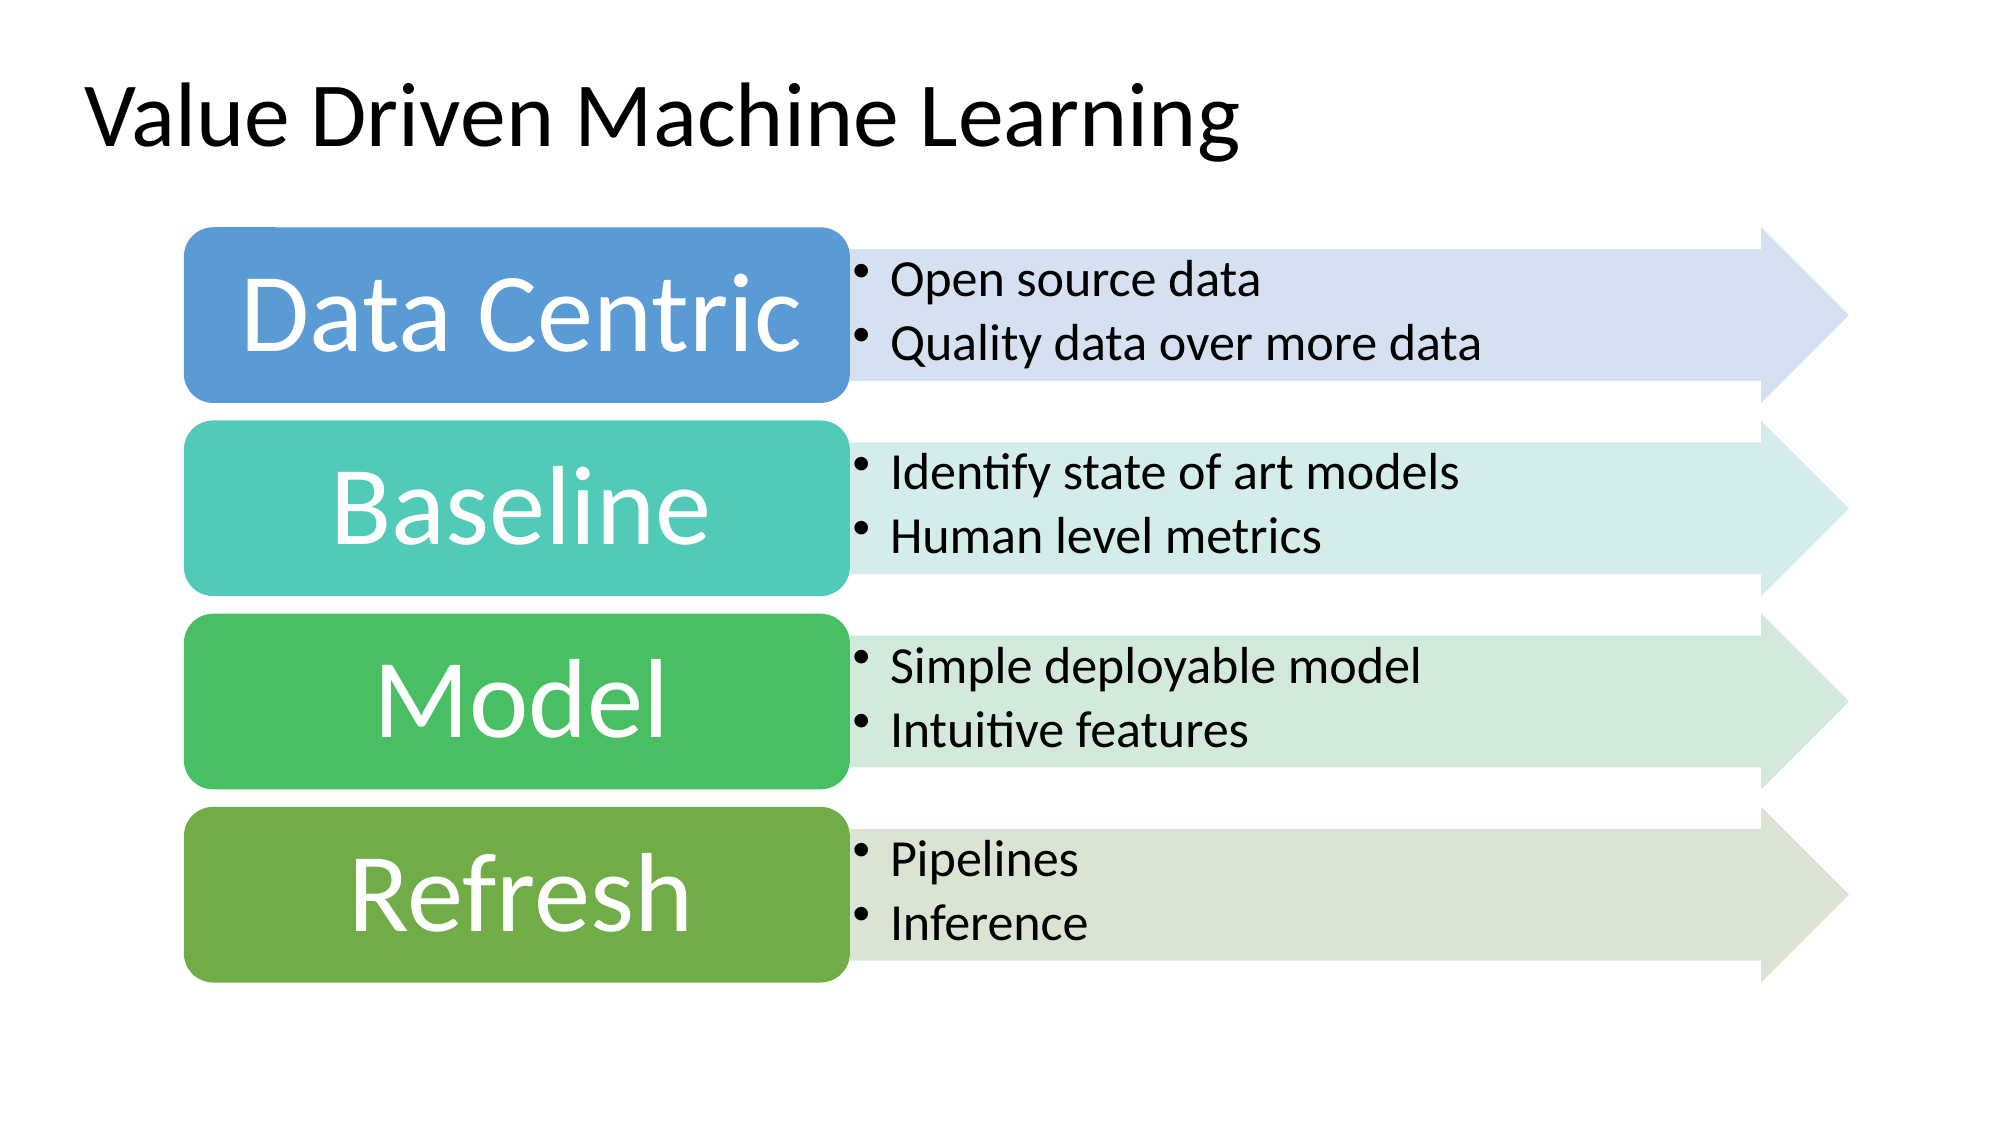

# Value Driven Machine Learning
Open source data
Quality data over more data
Data Centric
Identify state of art models
Human level metrics
Baseline
Simple deployable model
Intuitive features
Model
Pipelines
Inference
Refresh